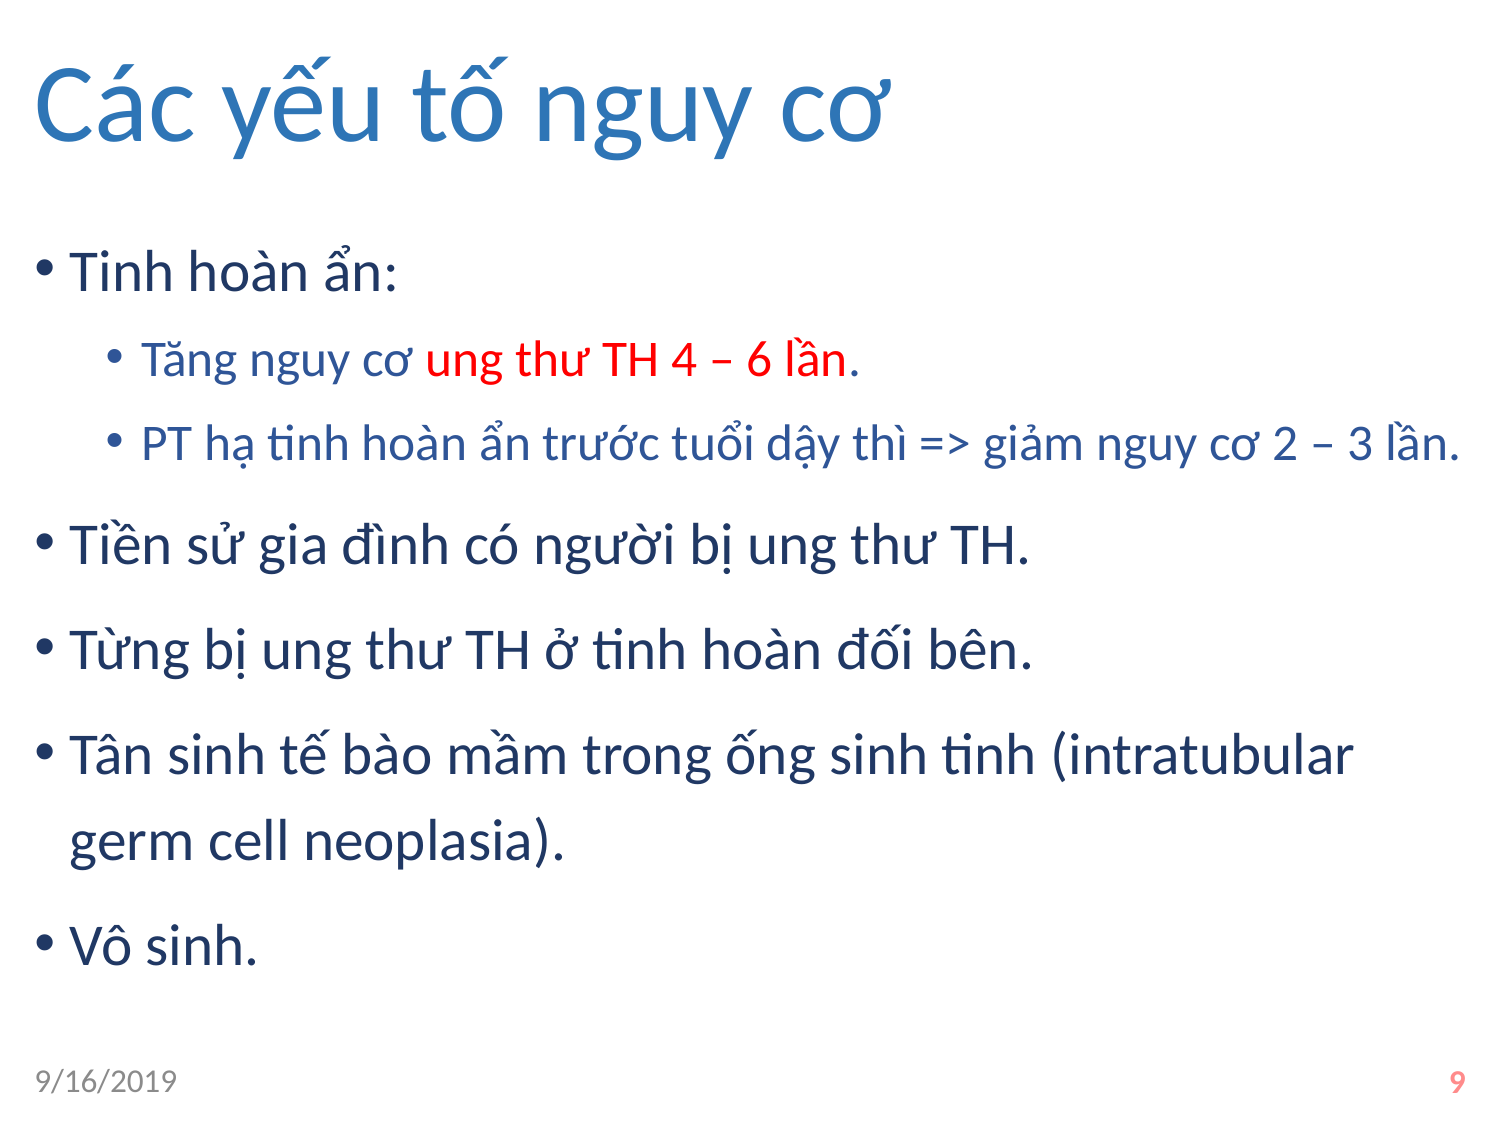

# Các yếu tố nguy cơ
Tinh hoàn ẩn:
Tăng nguy cơ ung thư TH 4 – 6 lần.
PT hạ tinh hoàn ẩn trước tuổi dậy thì => giảm nguy cơ 2 – 3 lần.
Tiền sử gia đình có người bị ung thư TH.
Từng bị ung thư TH ở tinh hoàn đối bên.
Tân sinh tế bào mầm trong ống sinh tinh (intratubular germ cell neoplasia).
Vô sinh.
9/16/2019
9